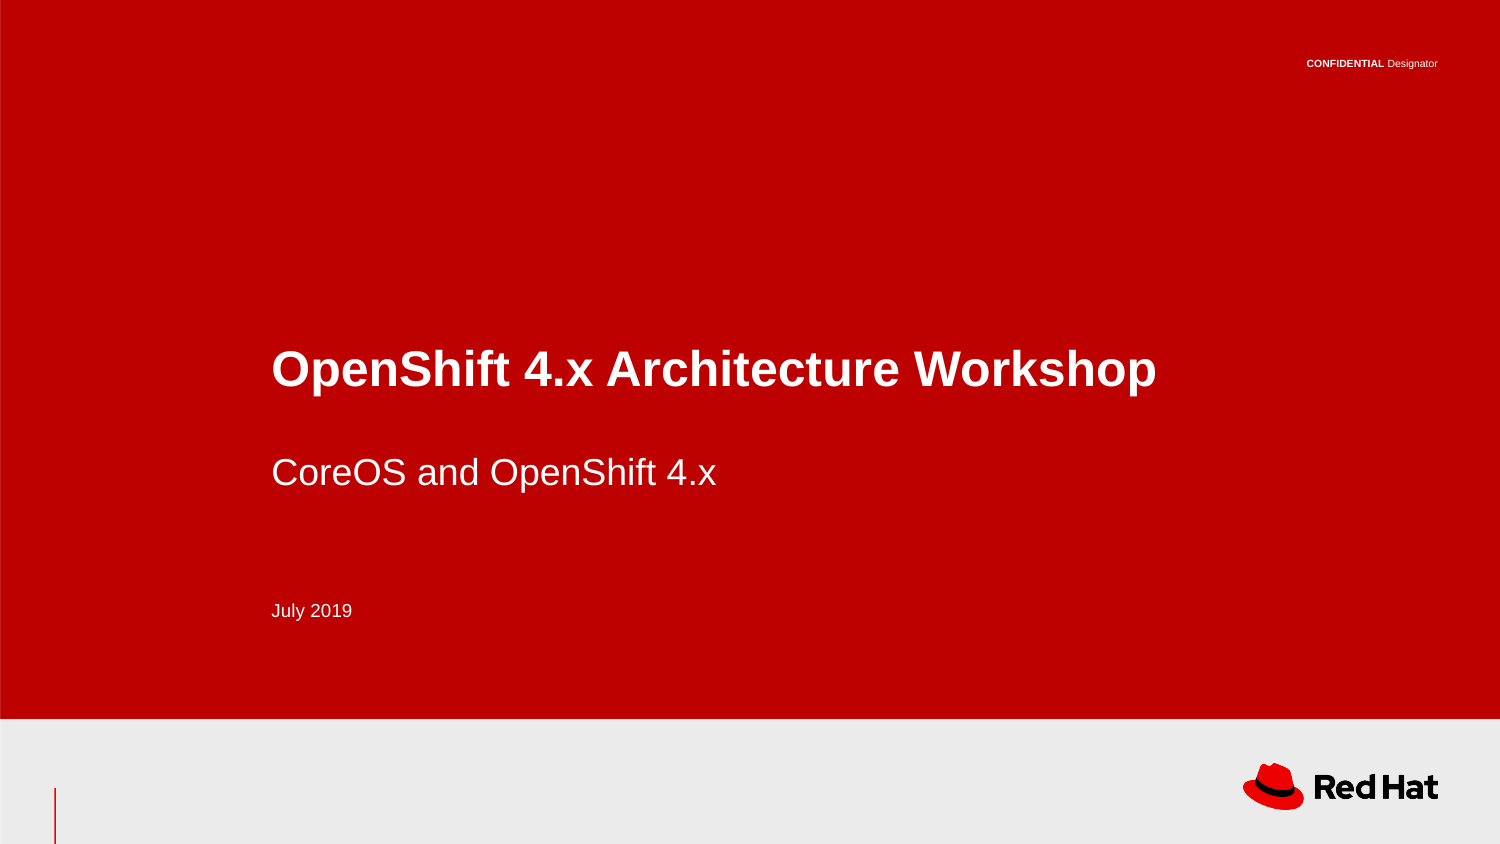

# OpenShift 4.x Architecture Workshop
CoreOS and OpenShift 4.x
July 2019